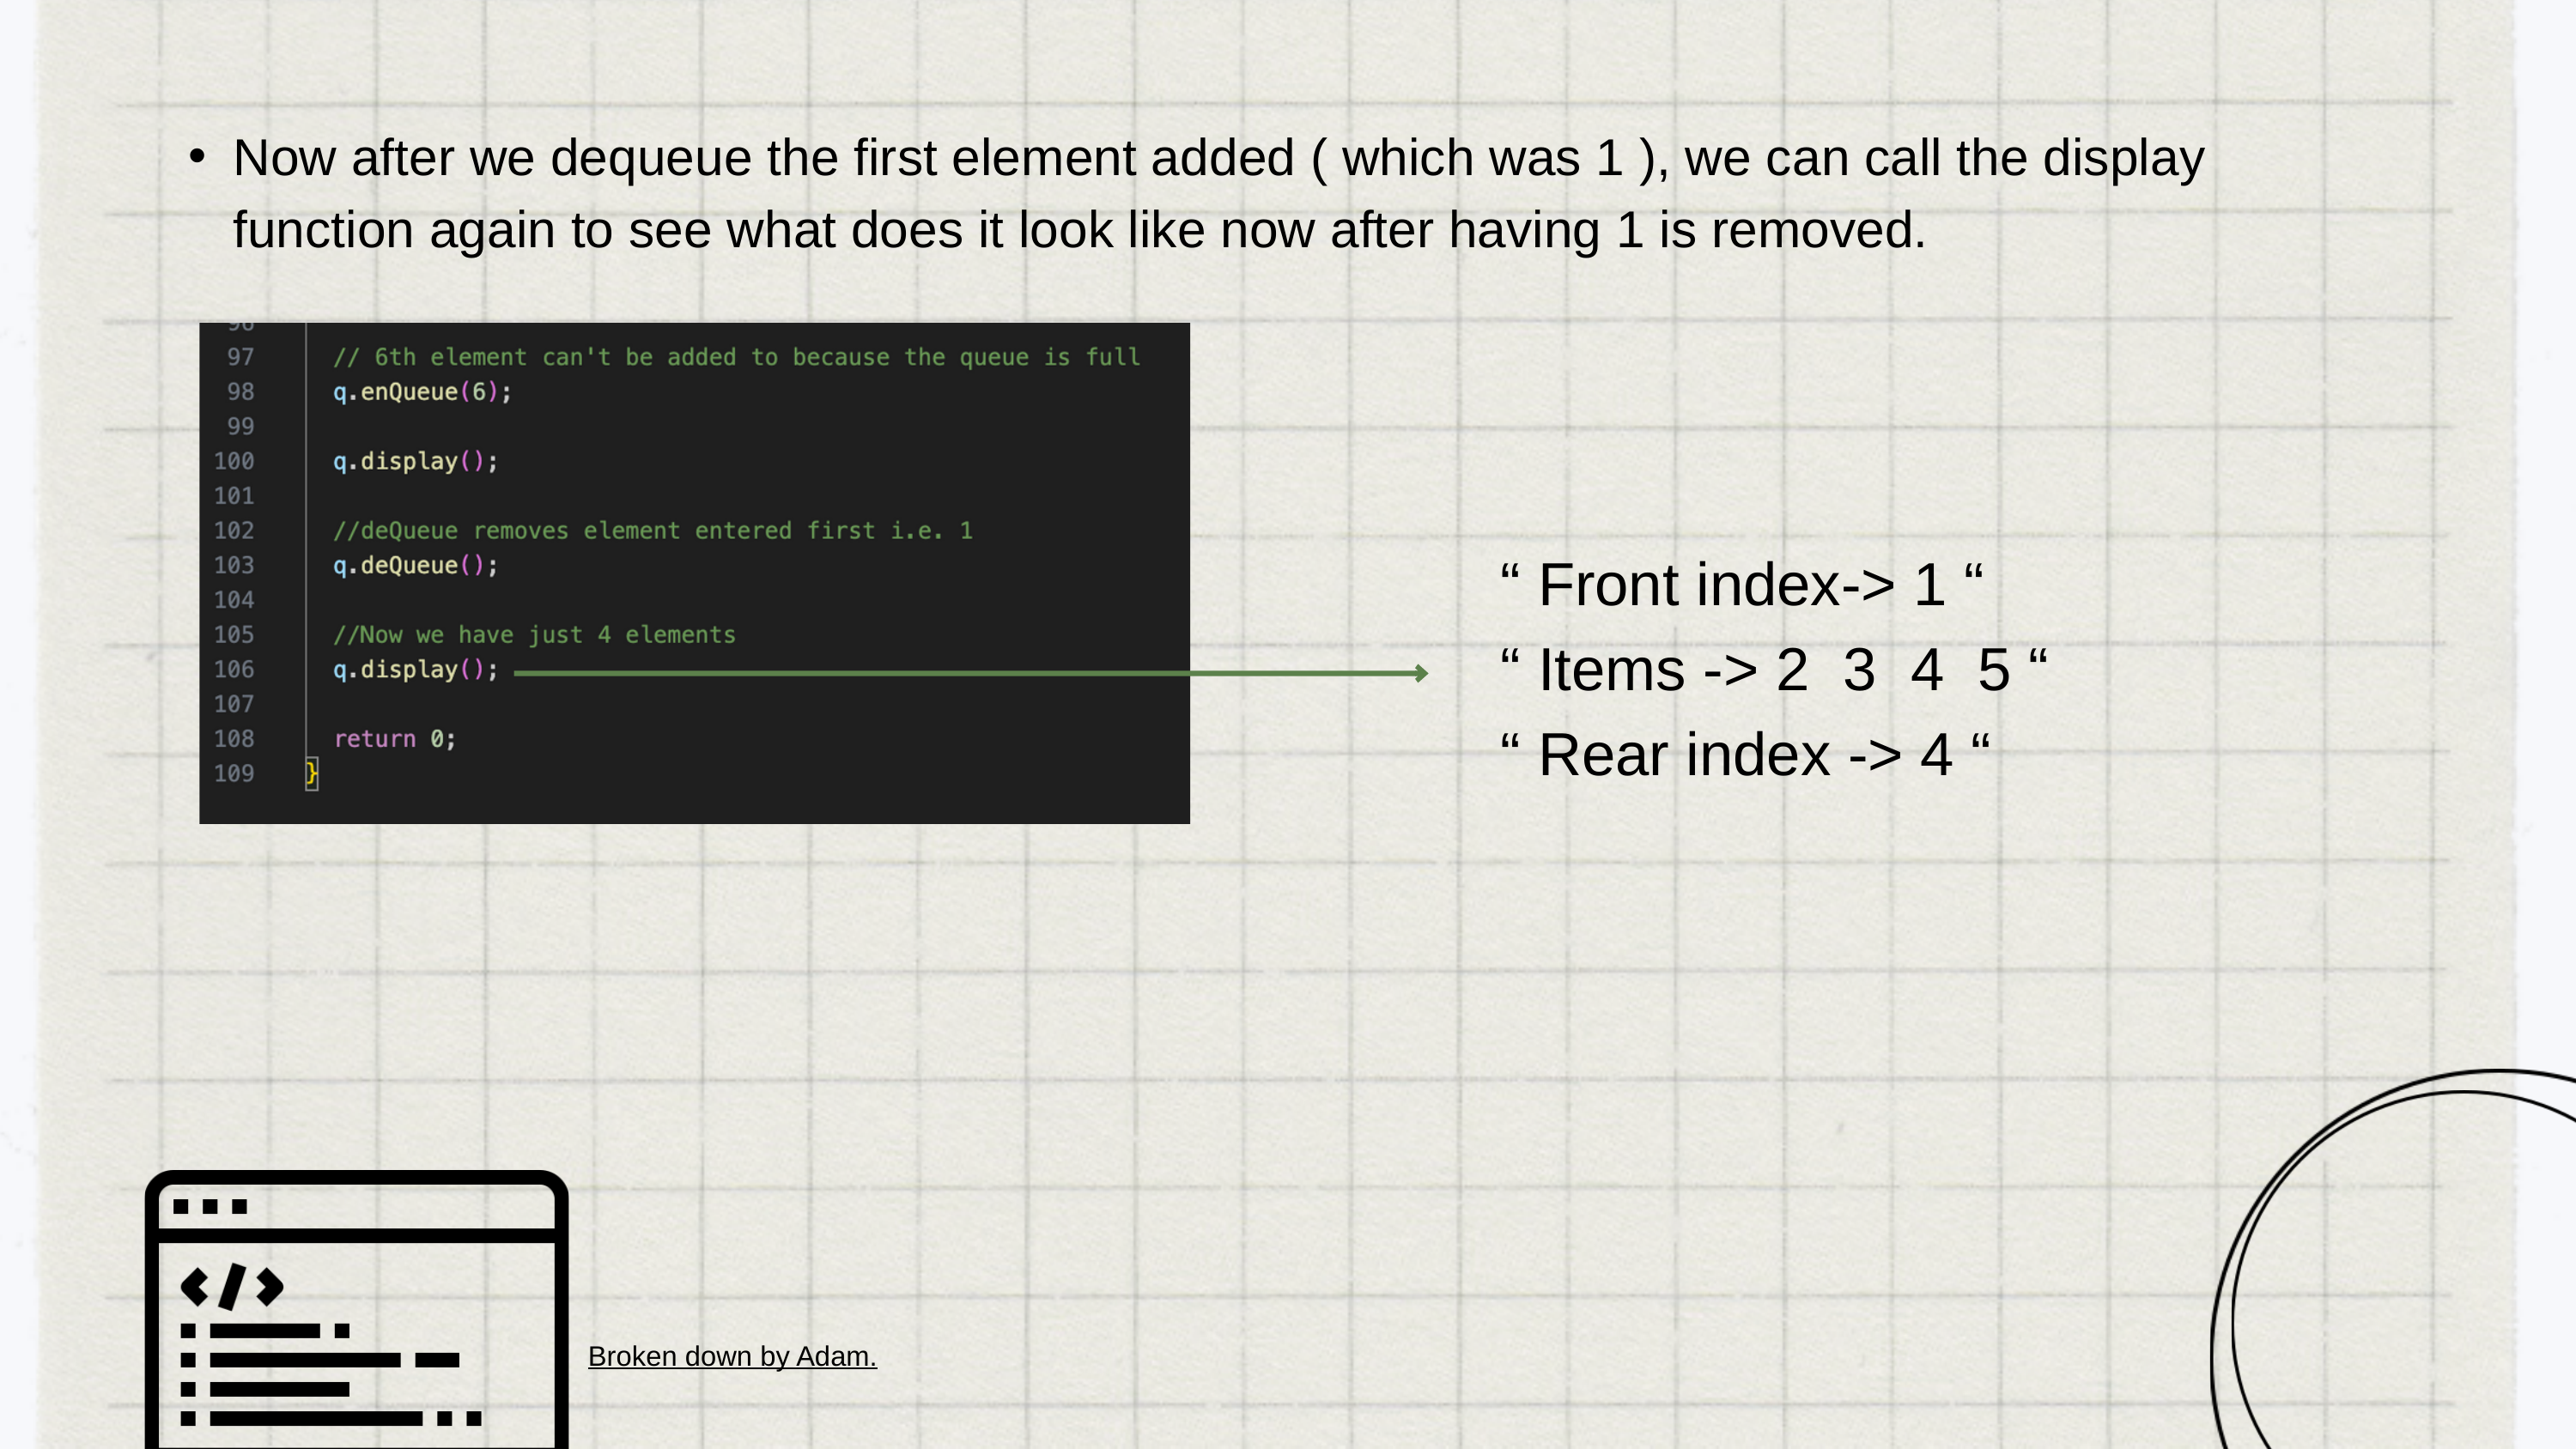

Now after we dequeue the first element added ( which was 1 ), we can call the display function again to see what does it look like now after having 1 is removed.

“ Front index-> 1 “
“ Items -> 2  3  4  5 “
“ Rear index -> 4 “

Broken down by Adam.